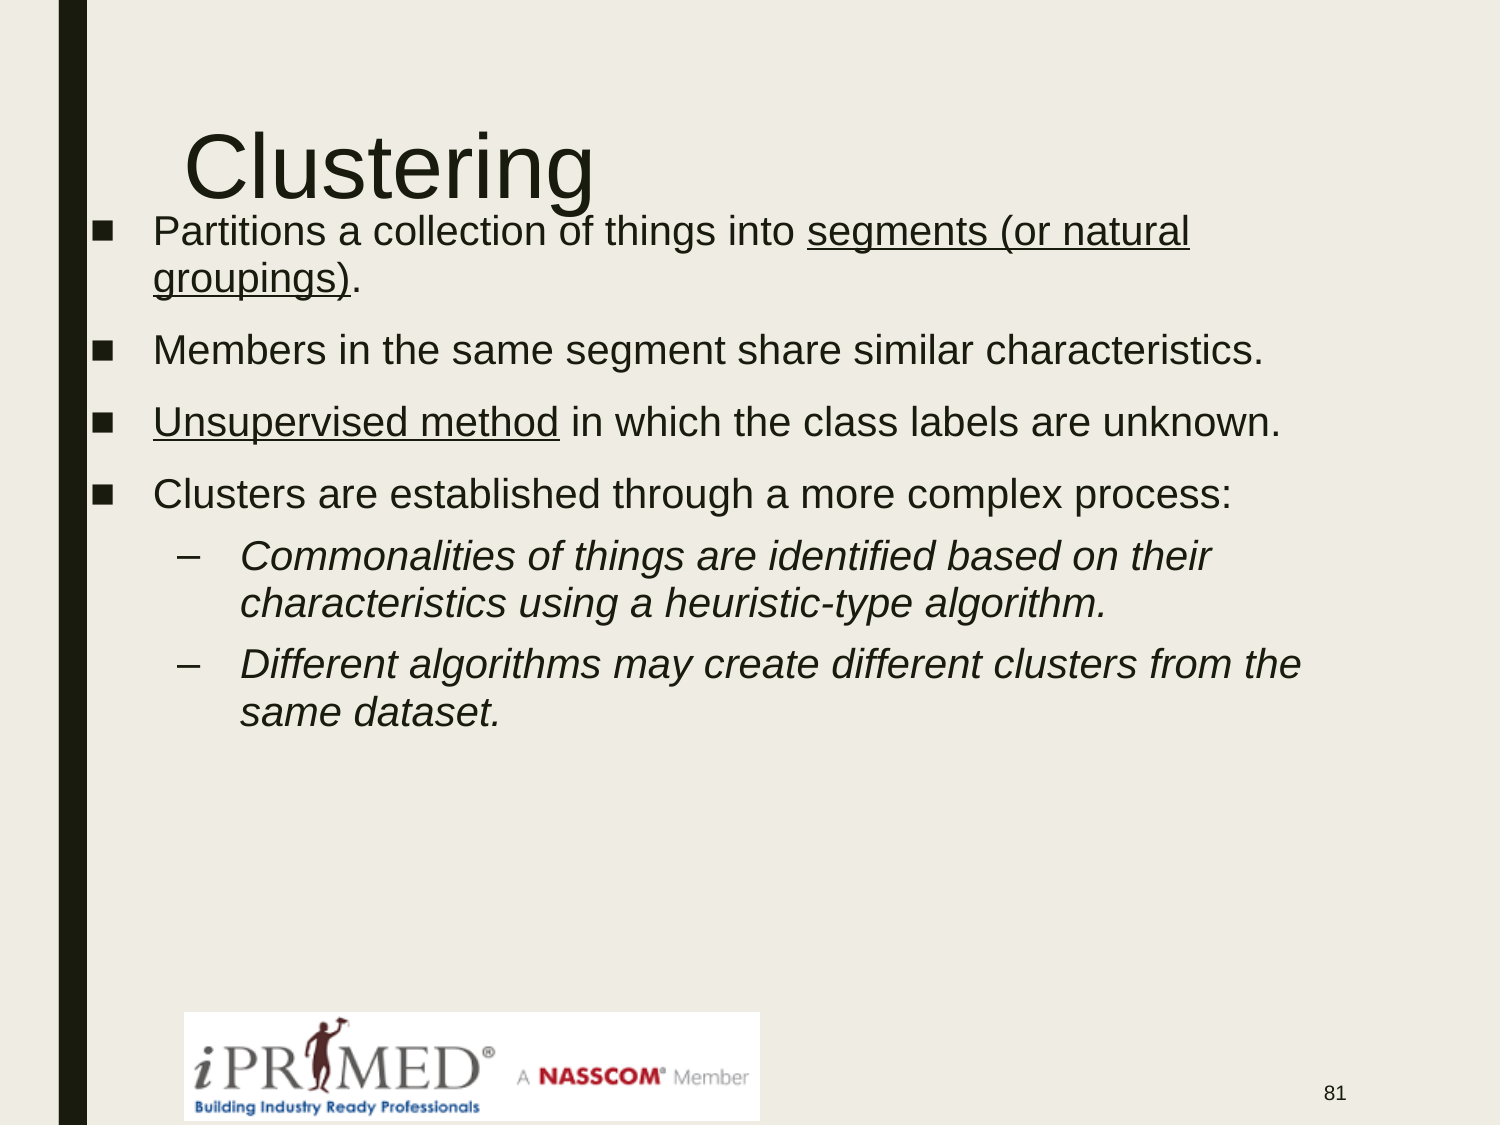

# Clustering
Partitions a collection of things into segments (or natural groupings).
Members in the same segment share similar characteristics.
Unsupervised method in which the class labels are unknown.
Clusters are established through a more complex process:
Commonalities of things are identified based on their characteristics using a heuristic-type algorithm.
Different algorithms may create different clusters from the same dataset.
81